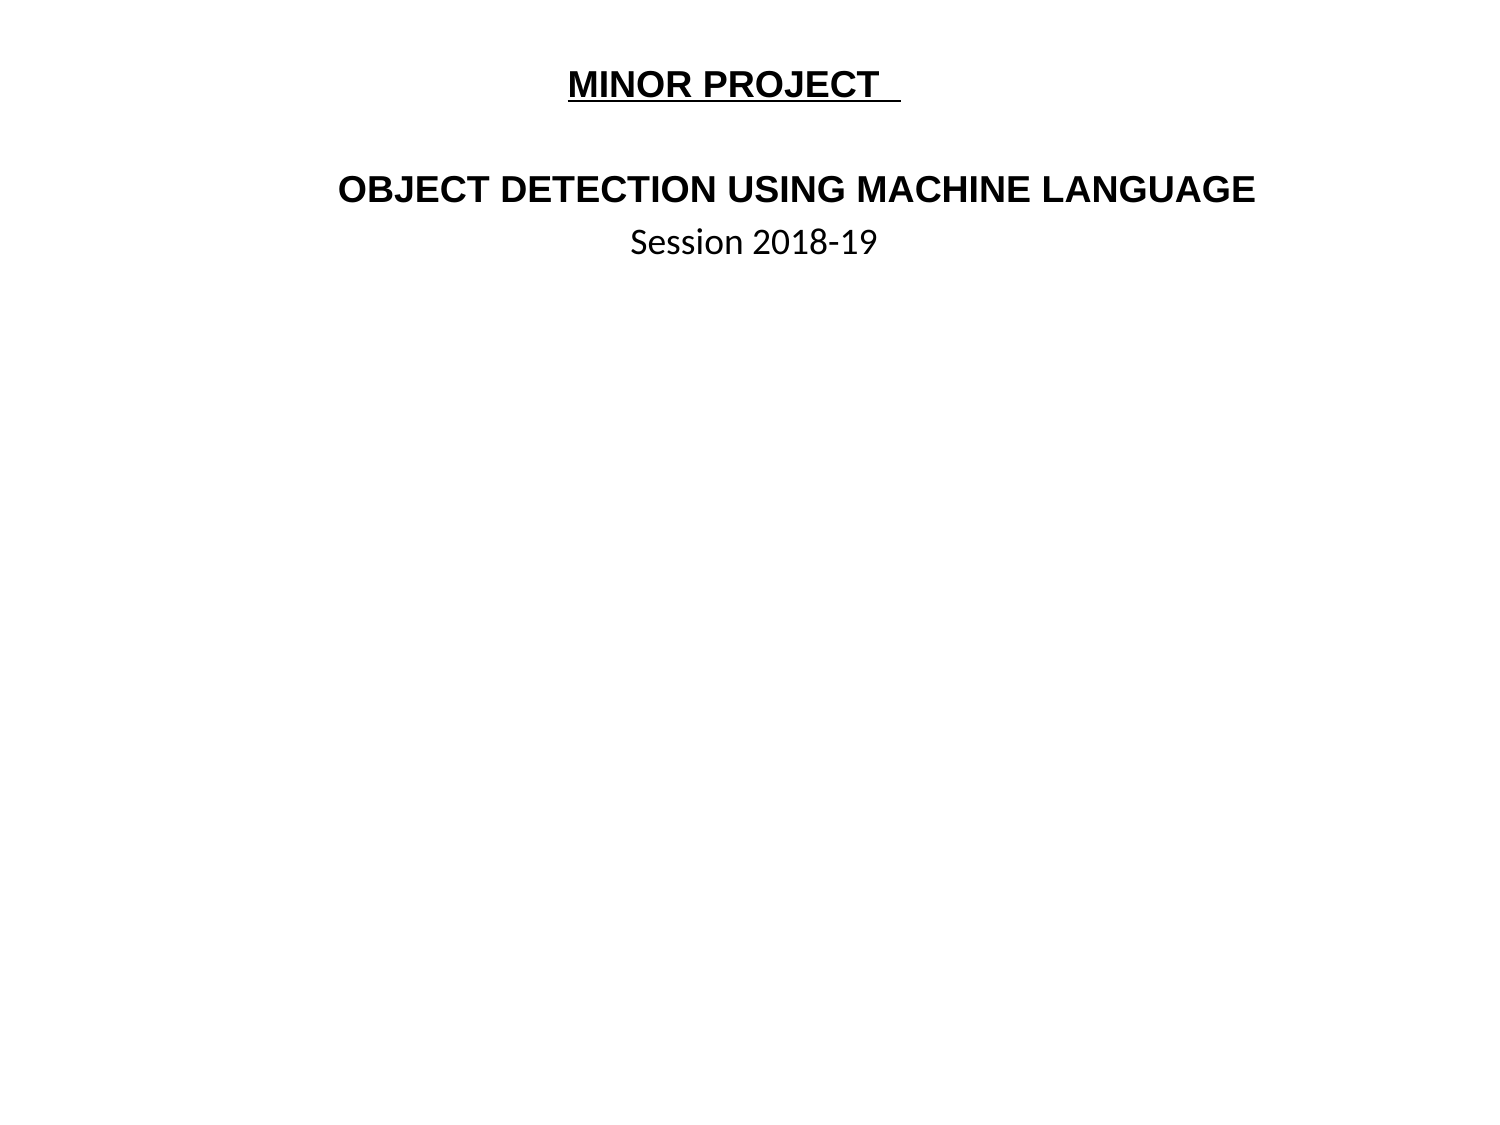

MINOR PROJECT

         OBJECT DETECTION USING MACHINE LANGUAGE
 Session 2018-19